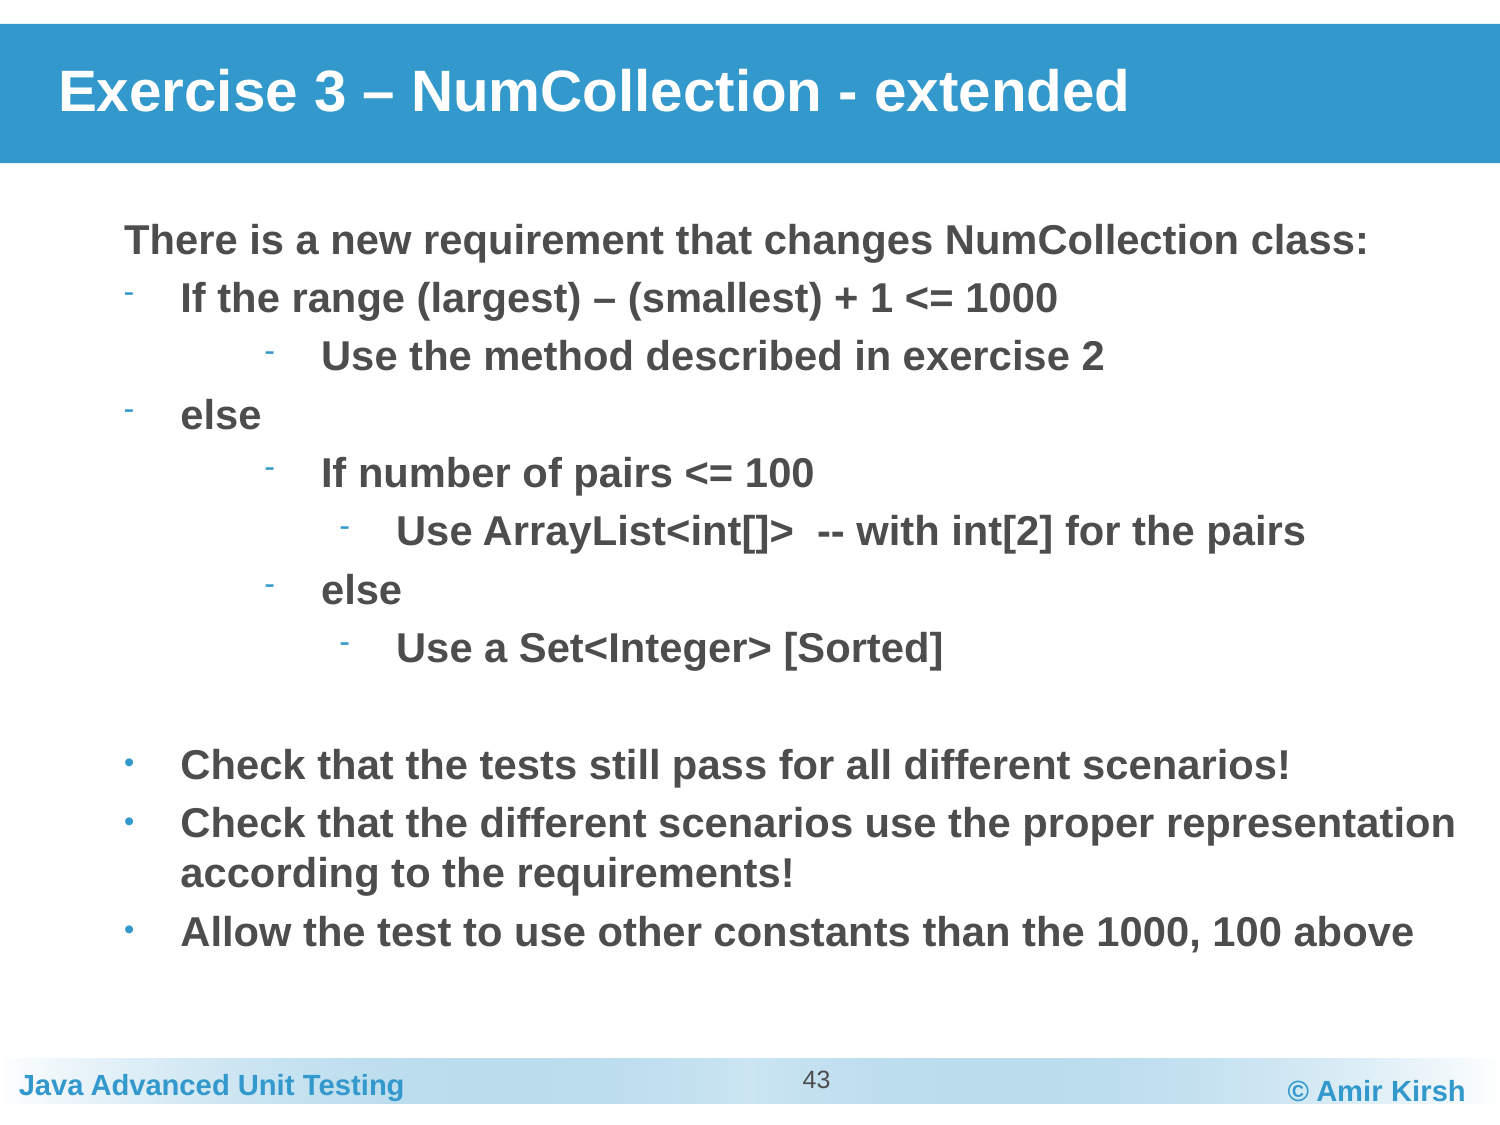

# Exercise 3 – NumCollection - extended
There is a new requirement that changes NumCollection class:
If the range (largest) – (smallest) + 1 <= 1000
Use the method described in exercise 2
else
If number of pairs <= 100
Use ArrayList<int[]>  -- with int[2] for the pairs
else
Use a Set<Integer> [Sorted]

Check that the tests still pass for all different scenarios!
Check that the different scenarios use the proper representation according to the requirements!
Allow the test to use other constants than the 1000, 100 above
43